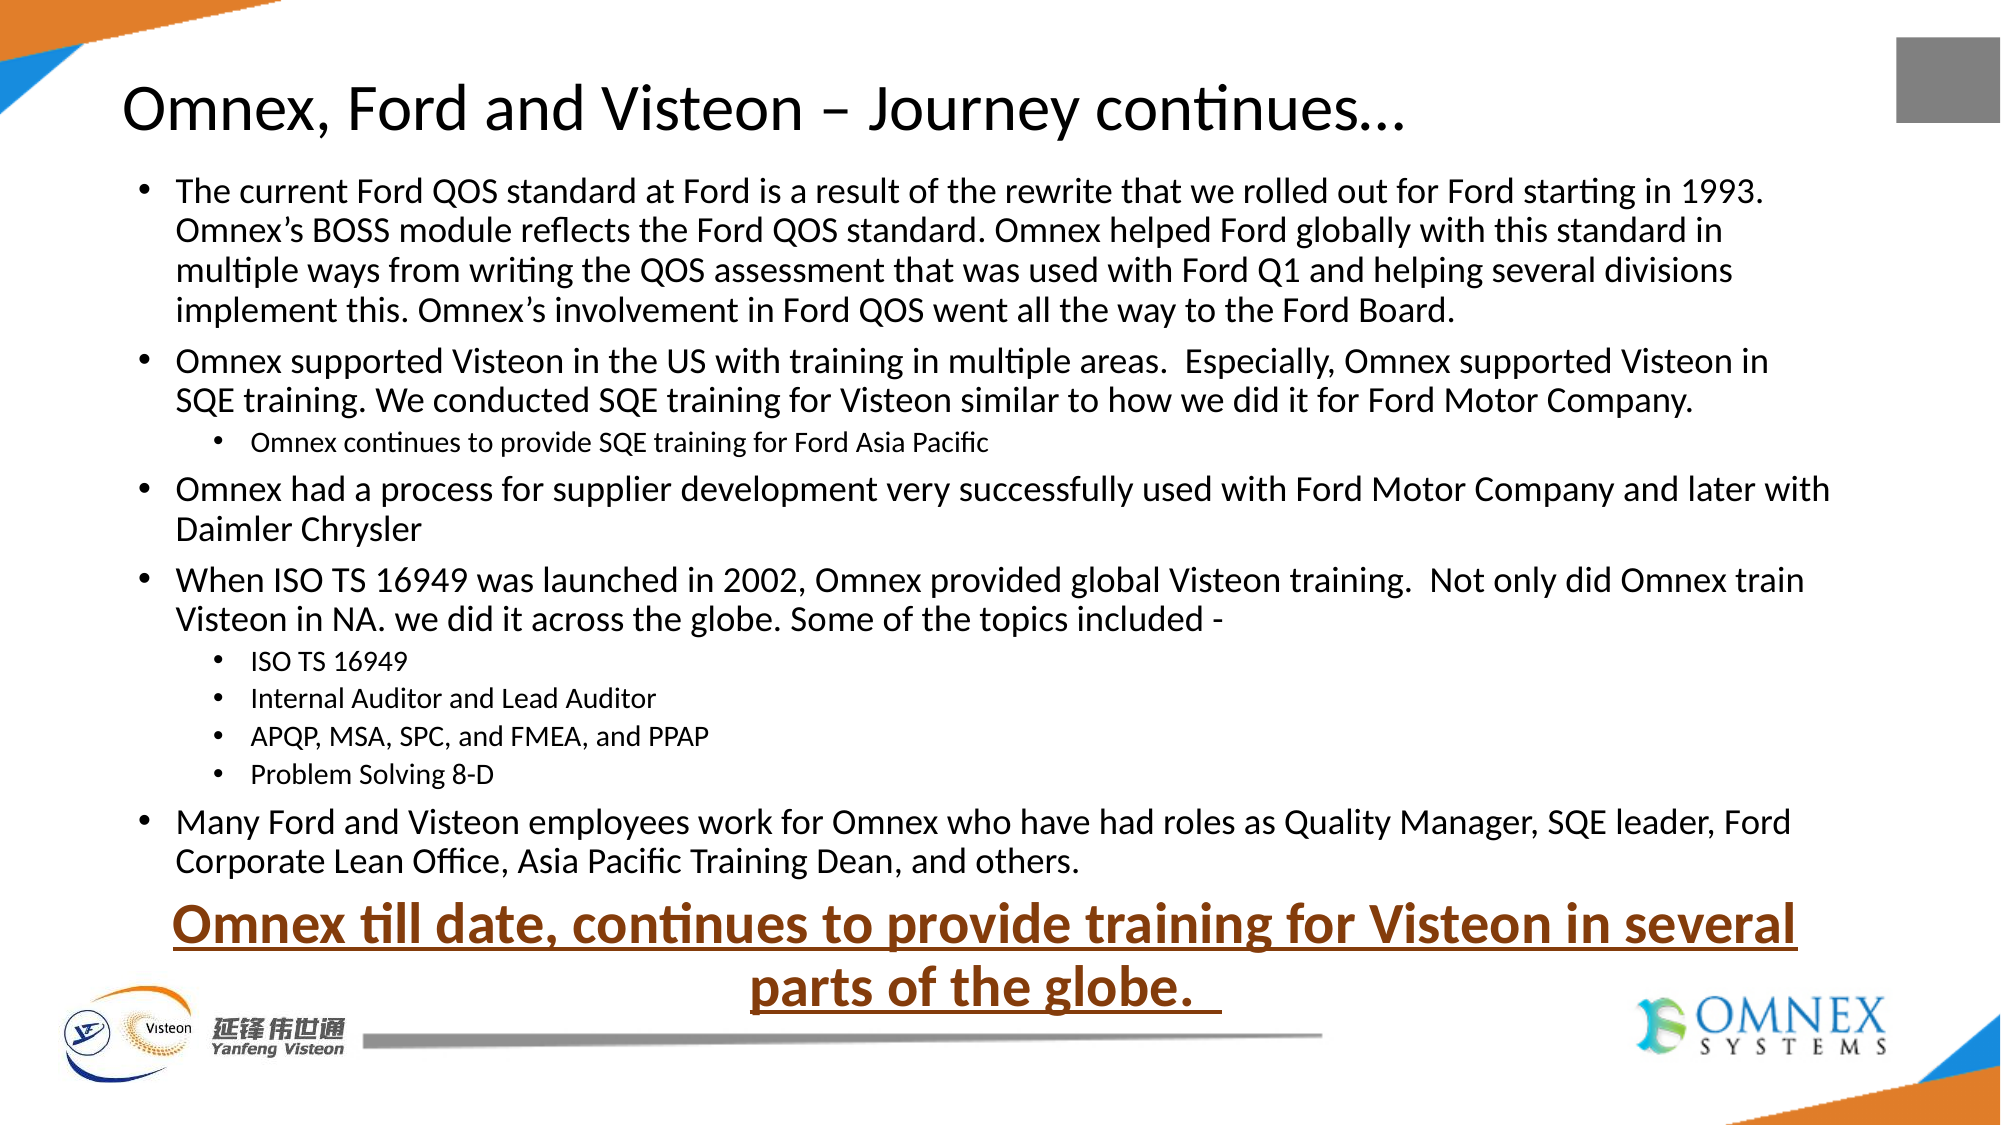

# Omnex, Ford and Visteon – Journey continues…
The current Ford QOS standard at Ford is a result of the rewrite that we rolled out for Ford starting in 1993. Omnex’s BOSS module reflects the Ford QOS standard. Omnex helped Ford globally with this standard in multiple ways from writing the QOS assessment that was used with Ford Q1 and helping several divisions implement this. Omnex’s involvement in Ford QOS went all the way to the Ford Board.
Omnex supported Visteon in the US with training in multiple areas.  Especially, Omnex supported Visteon in SQE training. We conducted SQE training for Visteon similar to how we did it for Ford Motor Company.
Omnex continues to provide SQE training for Ford Asia Pacific
Omnex had a process for supplier development very successfully used with Ford Motor Company and later with Daimler Chrysler
When ISO TS 16949 was launched in 2002, Omnex provided global Visteon training.  Not only did Omnex train Visteon in NA. we did it across the globe. Some of the topics included -
ISO TS 16949
Internal Auditor and Lead Auditor
APQP, MSA, SPC, and FMEA, and PPAP
Problem Solving 8-D
Many Ford and Visteon employees work for Omnex who have had roles as Quality Manager, SQE leader, Ford Corporate Lean Office, Asia Pacific Training Dean, and others.
Omnex till date, continues to provide training for Visteon in several parts of the globe.